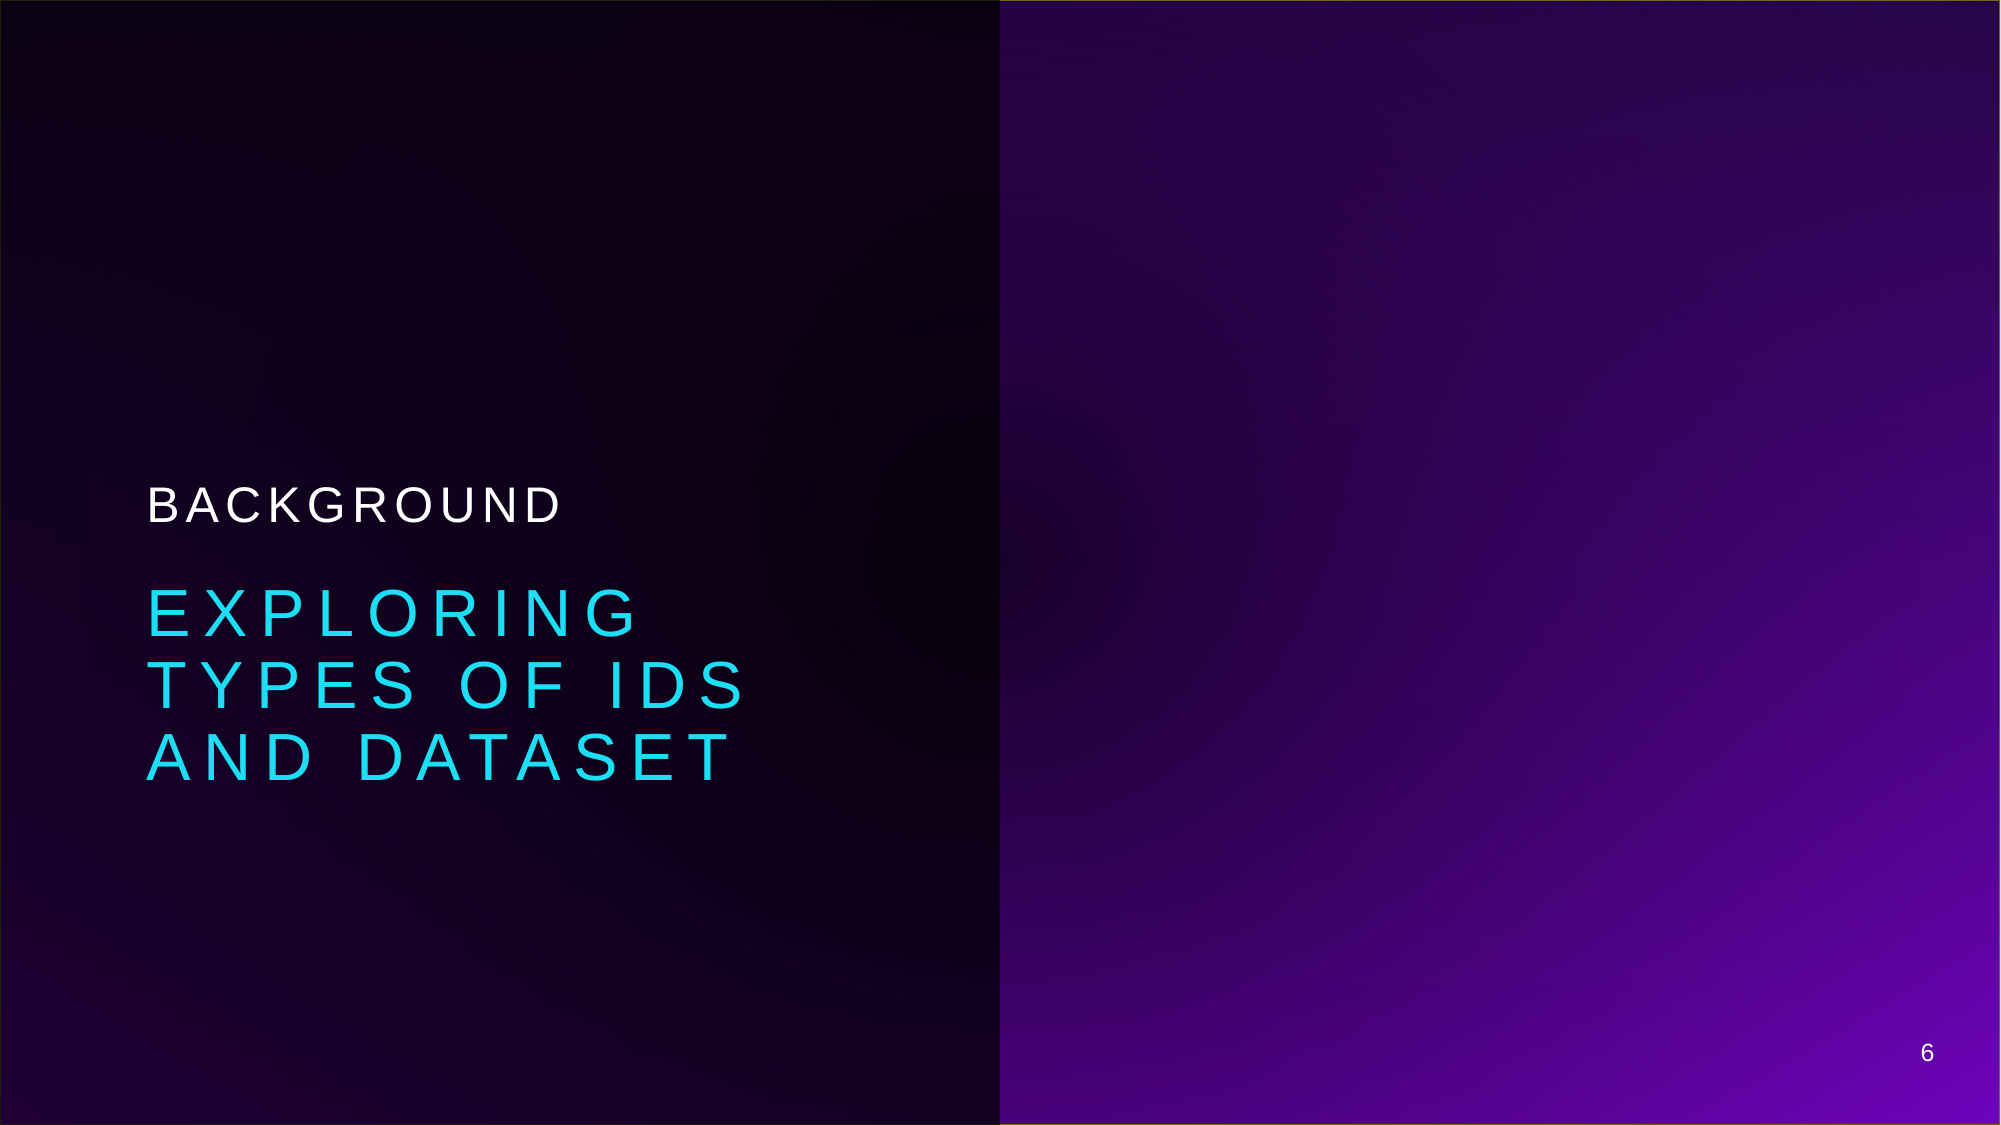

# Background
Exploring types of IDS and dataset
6